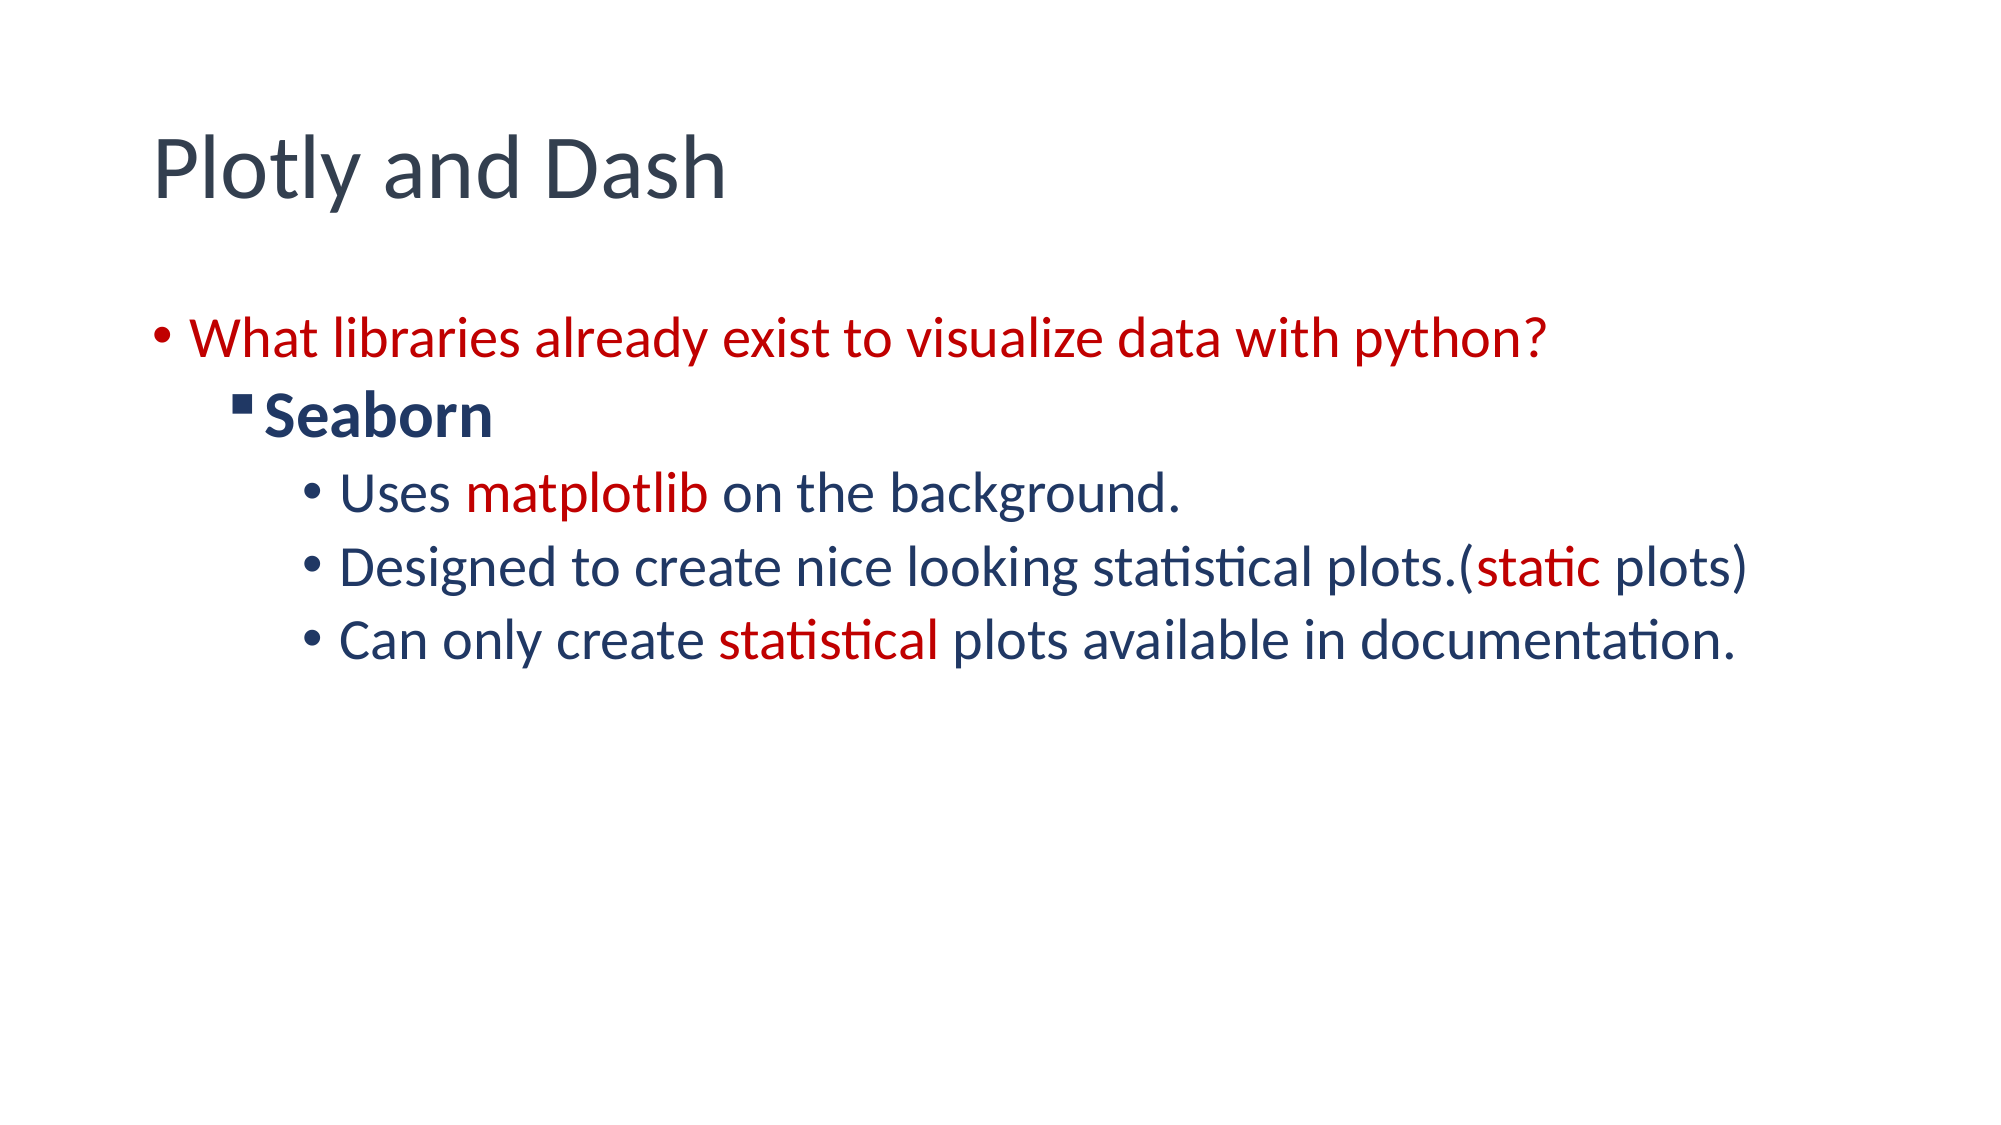

# Plotly and Dash
What libraries already exist to visualize data with python?
Seaborn
Uses matplotlib on the background.
Designed to create nice looking statistical plots.(static plots)
Can only create statistical plots available in documentation.